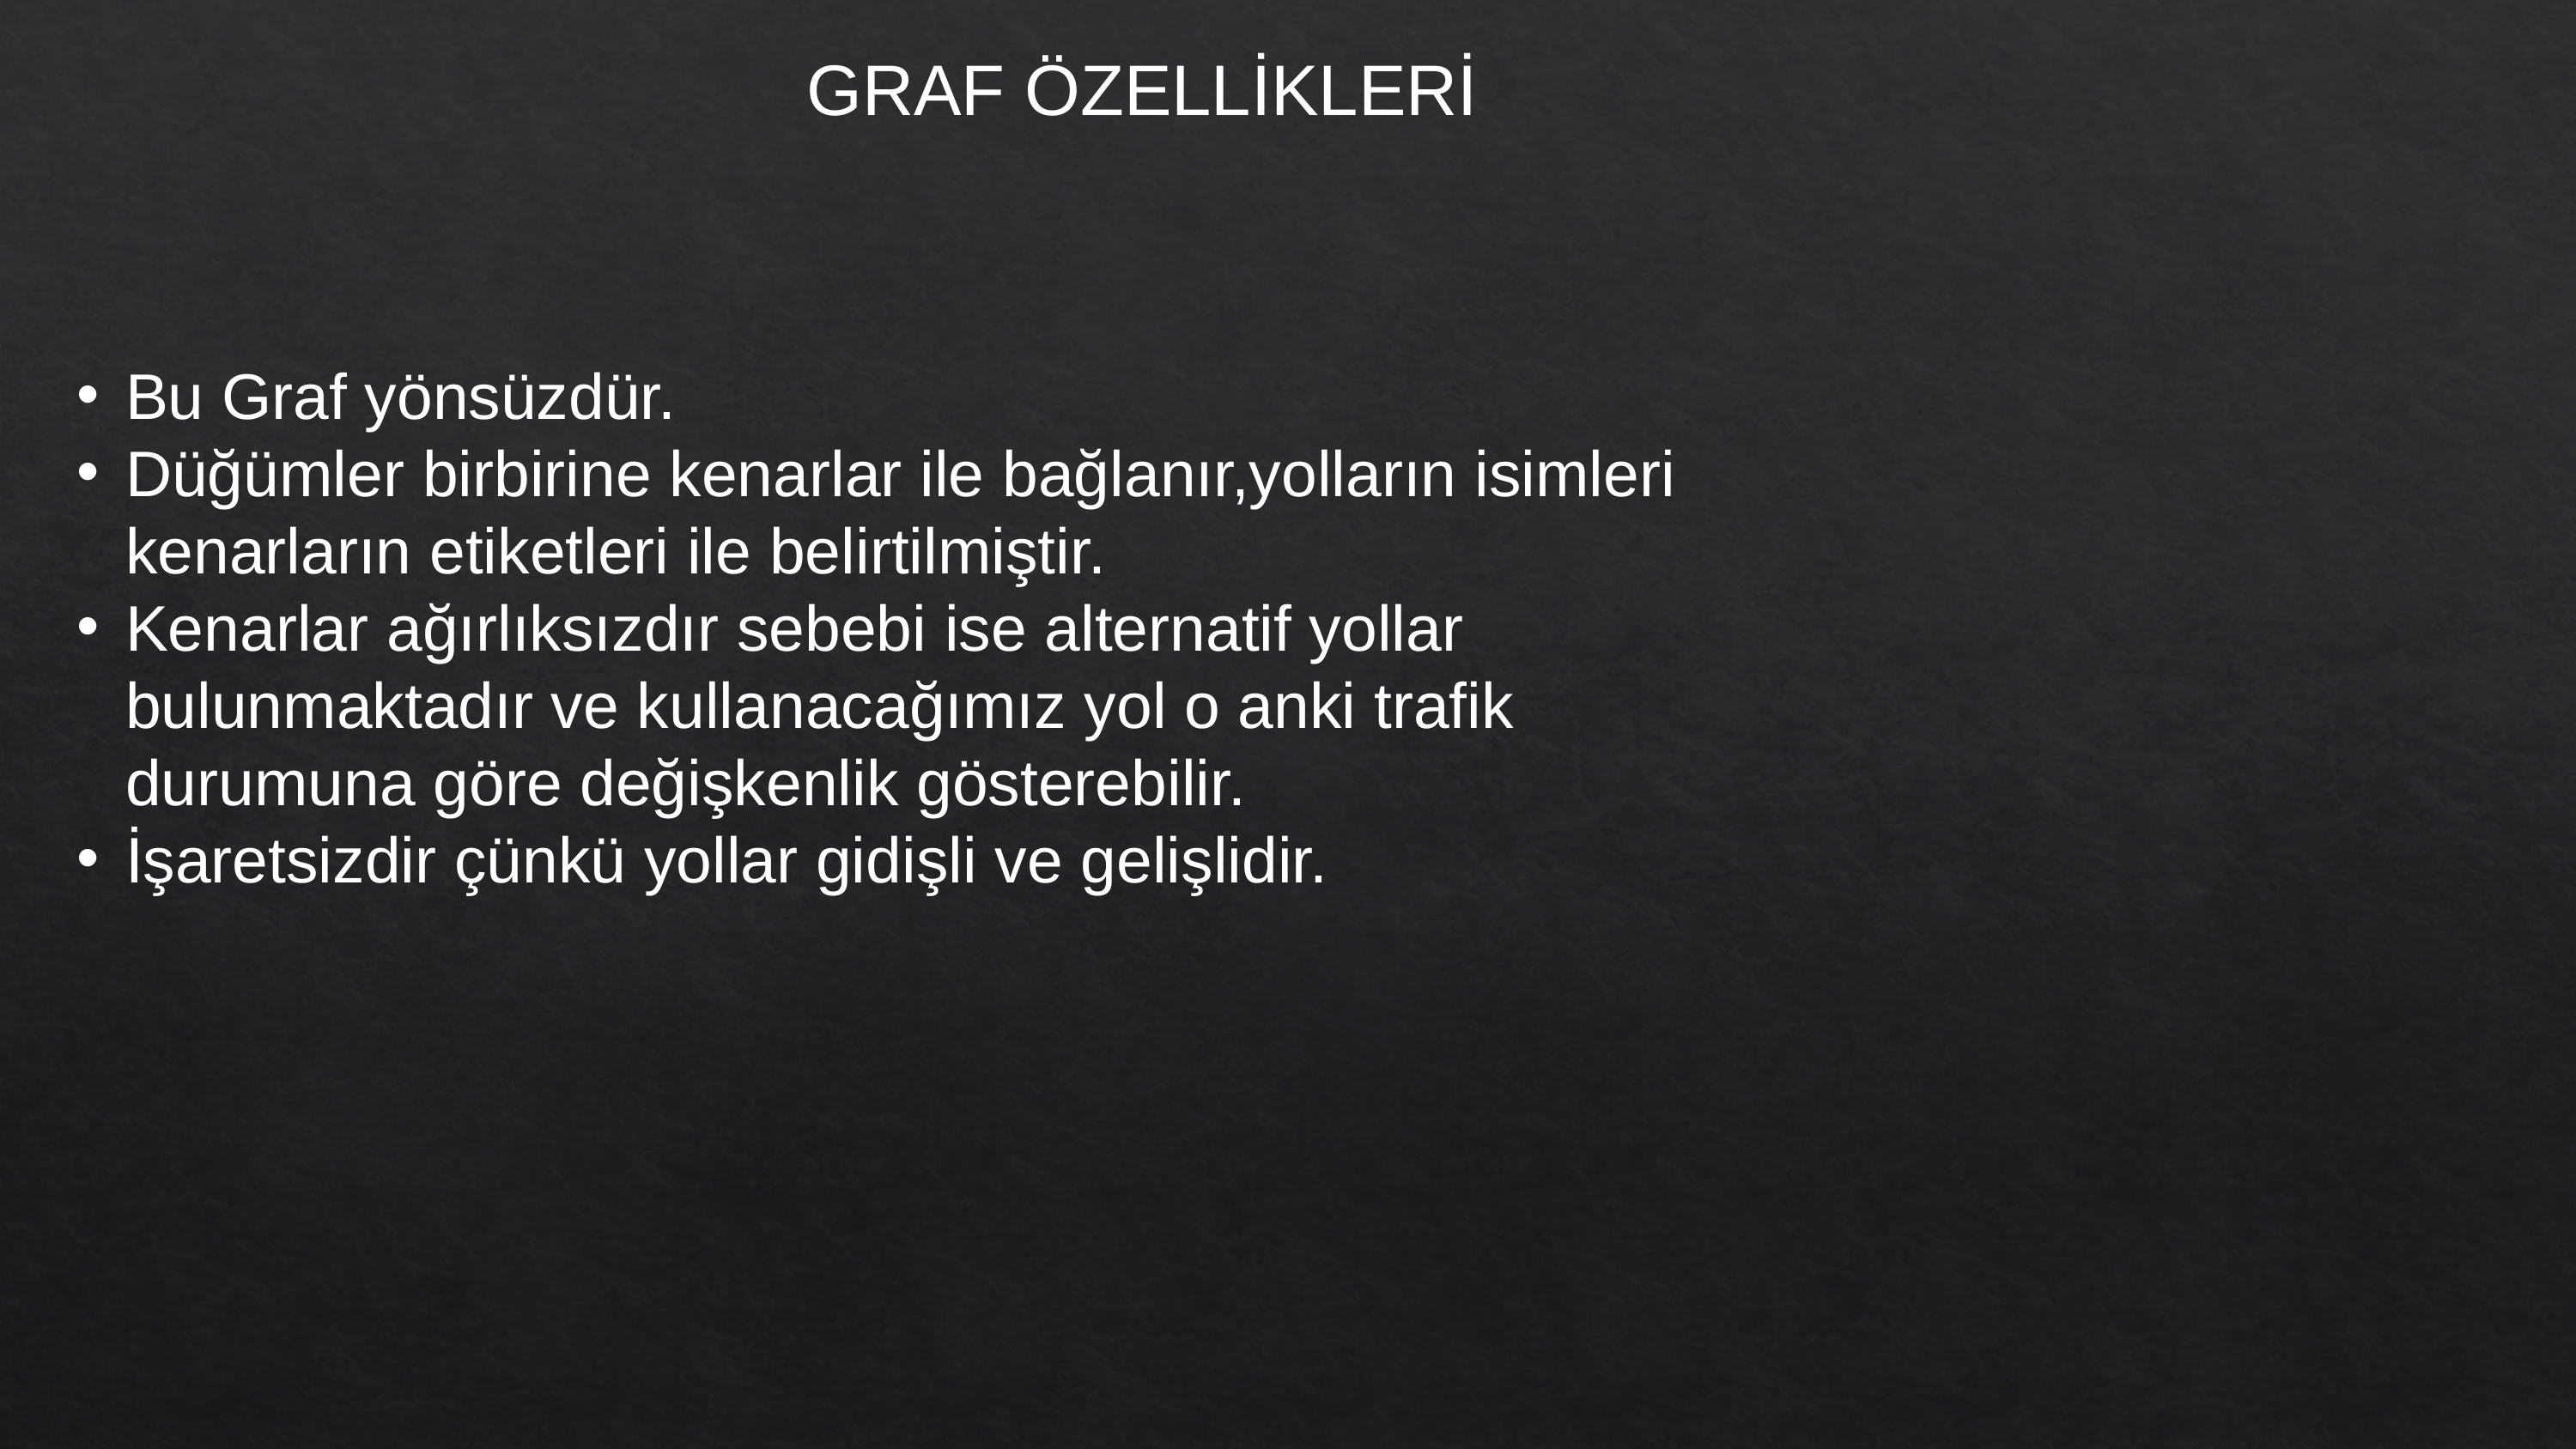

GRAF ÖZELLİKLERİ
Bu Graf yönsüzdür.
Düğümler birbirine kenarlar ile bağlanır,yolların isimleri kenarların etiketleri ile belirtilmiştir.
Kenarlar ağırlıksızdır sebebi ise alternatif yollar bulunmaktadır ve kullanacağımız yol o anki trafik durumuna göre değişkenlik gösterebilir.
İşaretsizdir çünkü yollar gidişli ve gelişlidir.